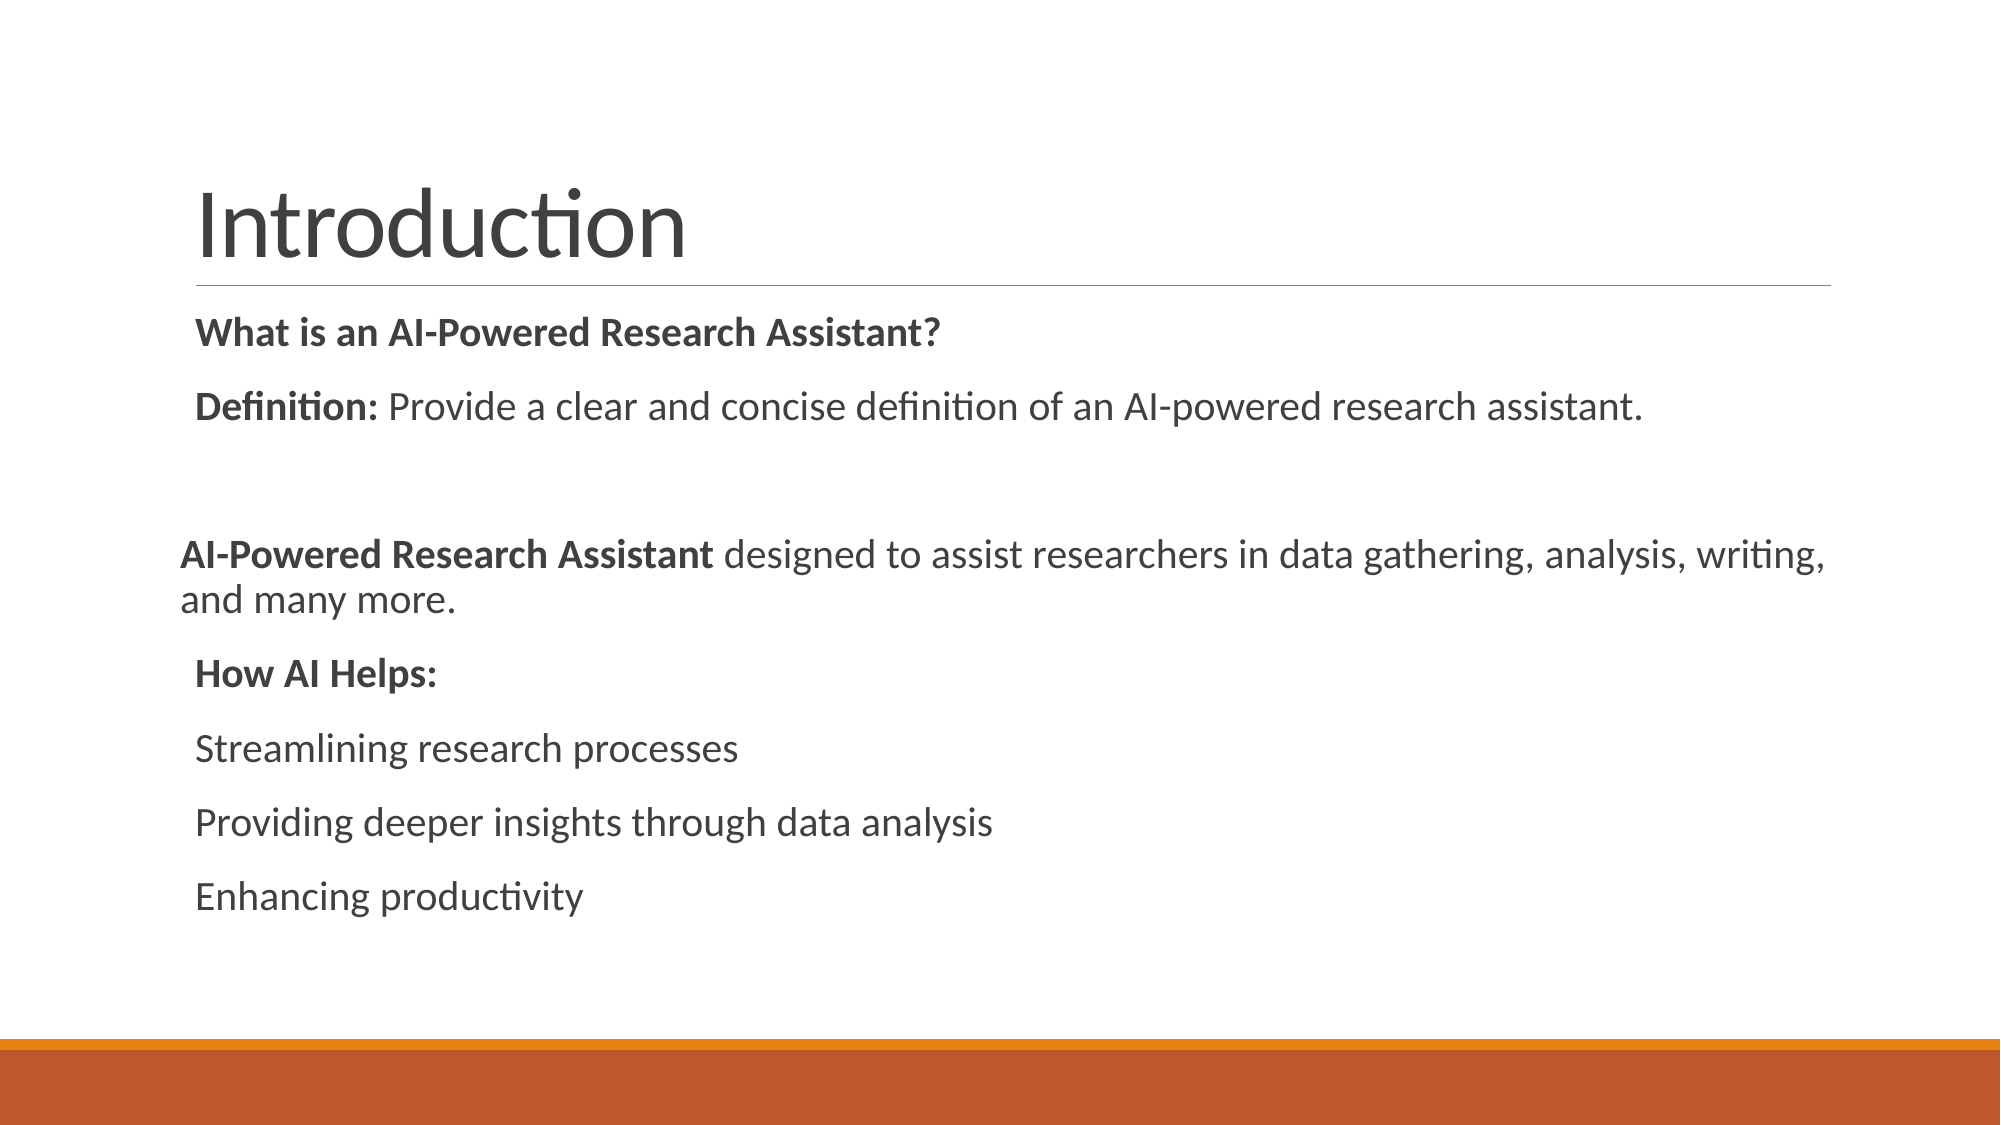

# Introduction
What is an AI-Powered Research Assistant?
Definition: Provide a clear and concise definition of an AI-powered research assistant.

AI-Powered Research Assistant designed to assist researchers in data gathering, analysis, writing, and many more.
How AI Helps:
Streamlining research processes
Providing deeper insights through data analysis
Enhancing productivity